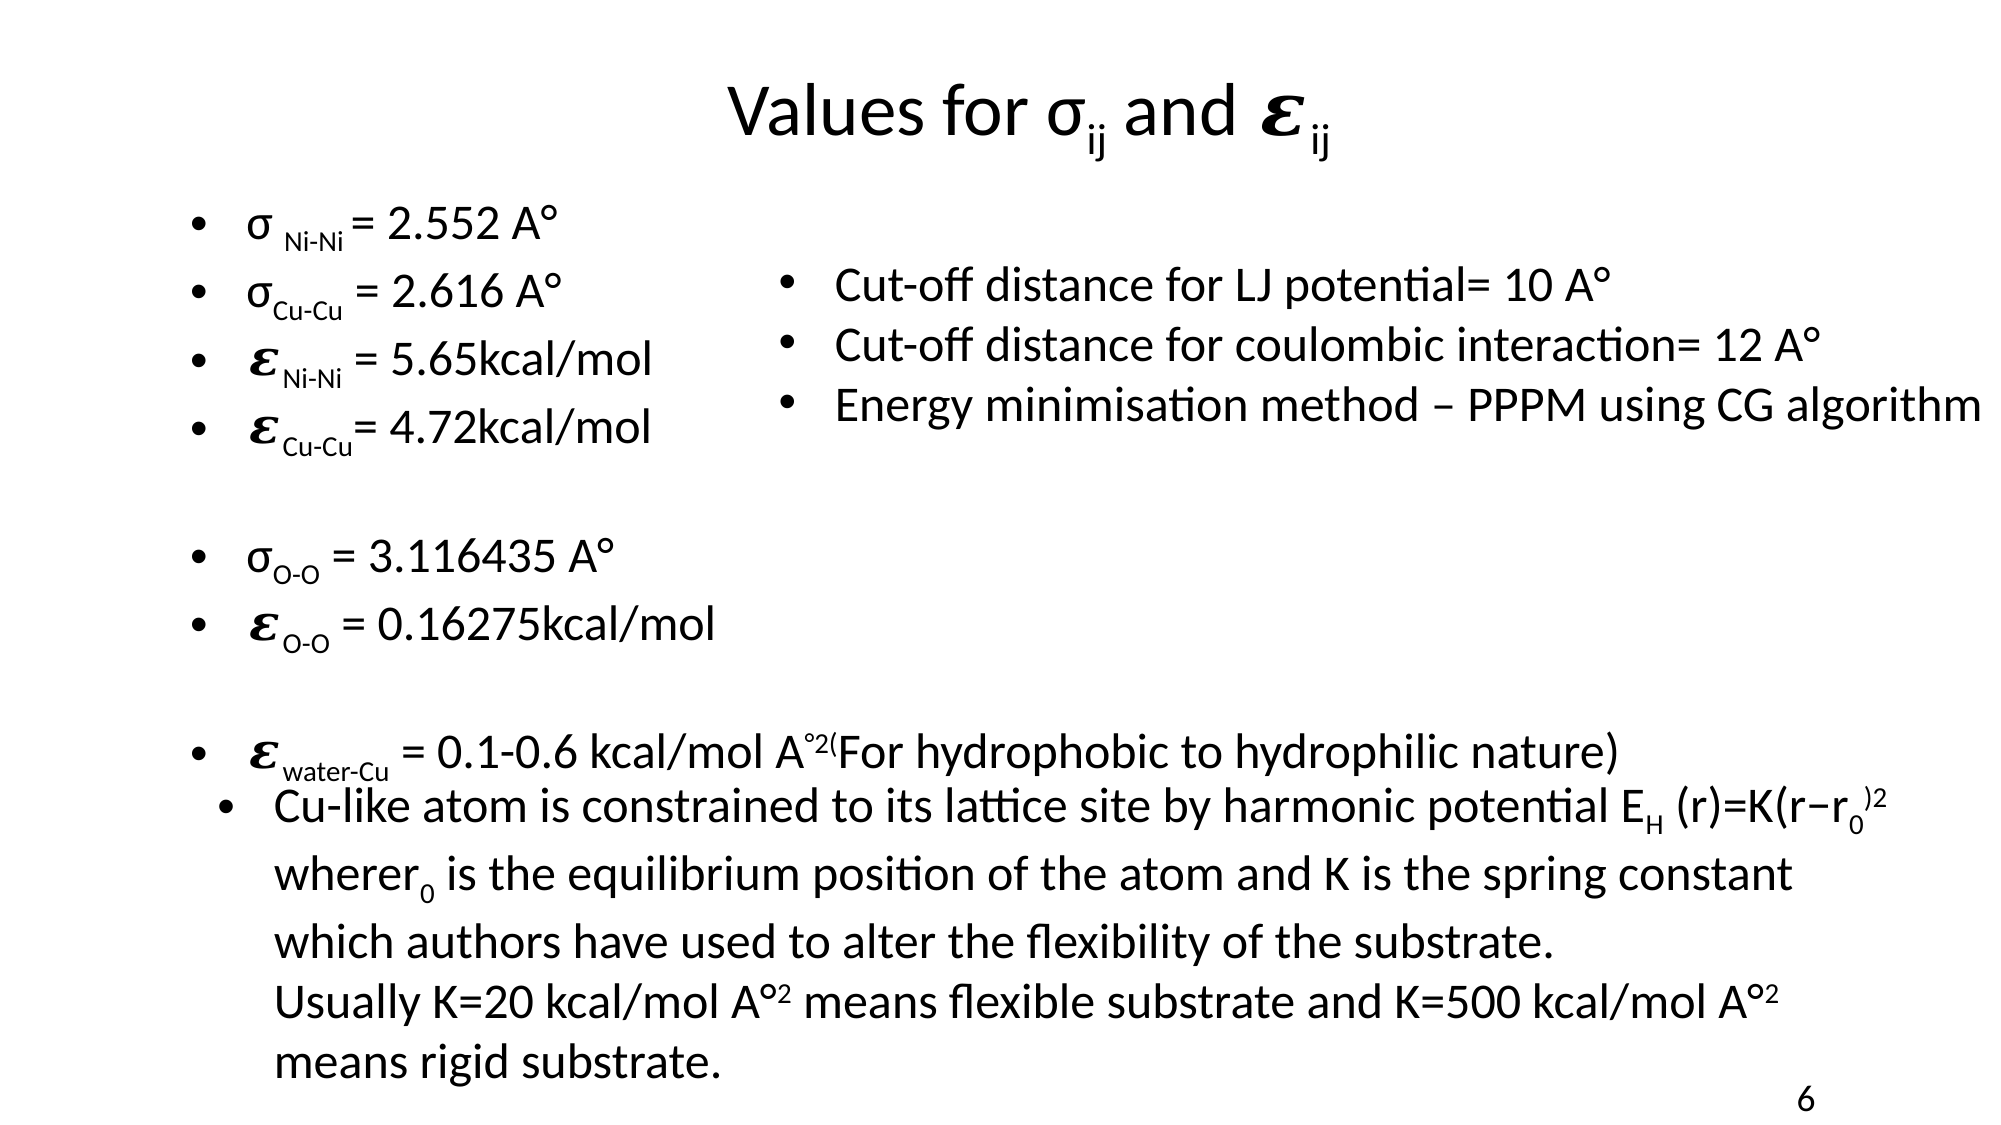

Values for σij and 𝜺ij
σ Ni-Ni = 2.552 A°
σCu-Cu = 2.616 A°
𝜺Ni-Ni = 5.65kcal/mol
𝜺Cu-Cu= 4.72kcal/mol

σO-O = 3.116435 A°
𝜺O-O = 0.16275kcal/mol

𝜺water-Cu = 0.1-0.6 kcal/mol A°2(For hydrophobic to hydrophilic nature)
Cut-off distance for LJ potential= 10 A°
Cut-off distance for coulombic interaction= 12 A°
Energy minimisation method – PPPM using CG algorithm
Cu-like atom is constrained to its lattice site by harmonic potential EH (r)=K(r−r0)2
     wherer0 is the equilibrium position of the atom and K is the spring constant
     which authors have used to alter the flexibility of the substrate.
     Usually K=20 kcal/mol A°2 means flexible substrate and K=500 kcal/mol A°2
     means rigid substrate.

6